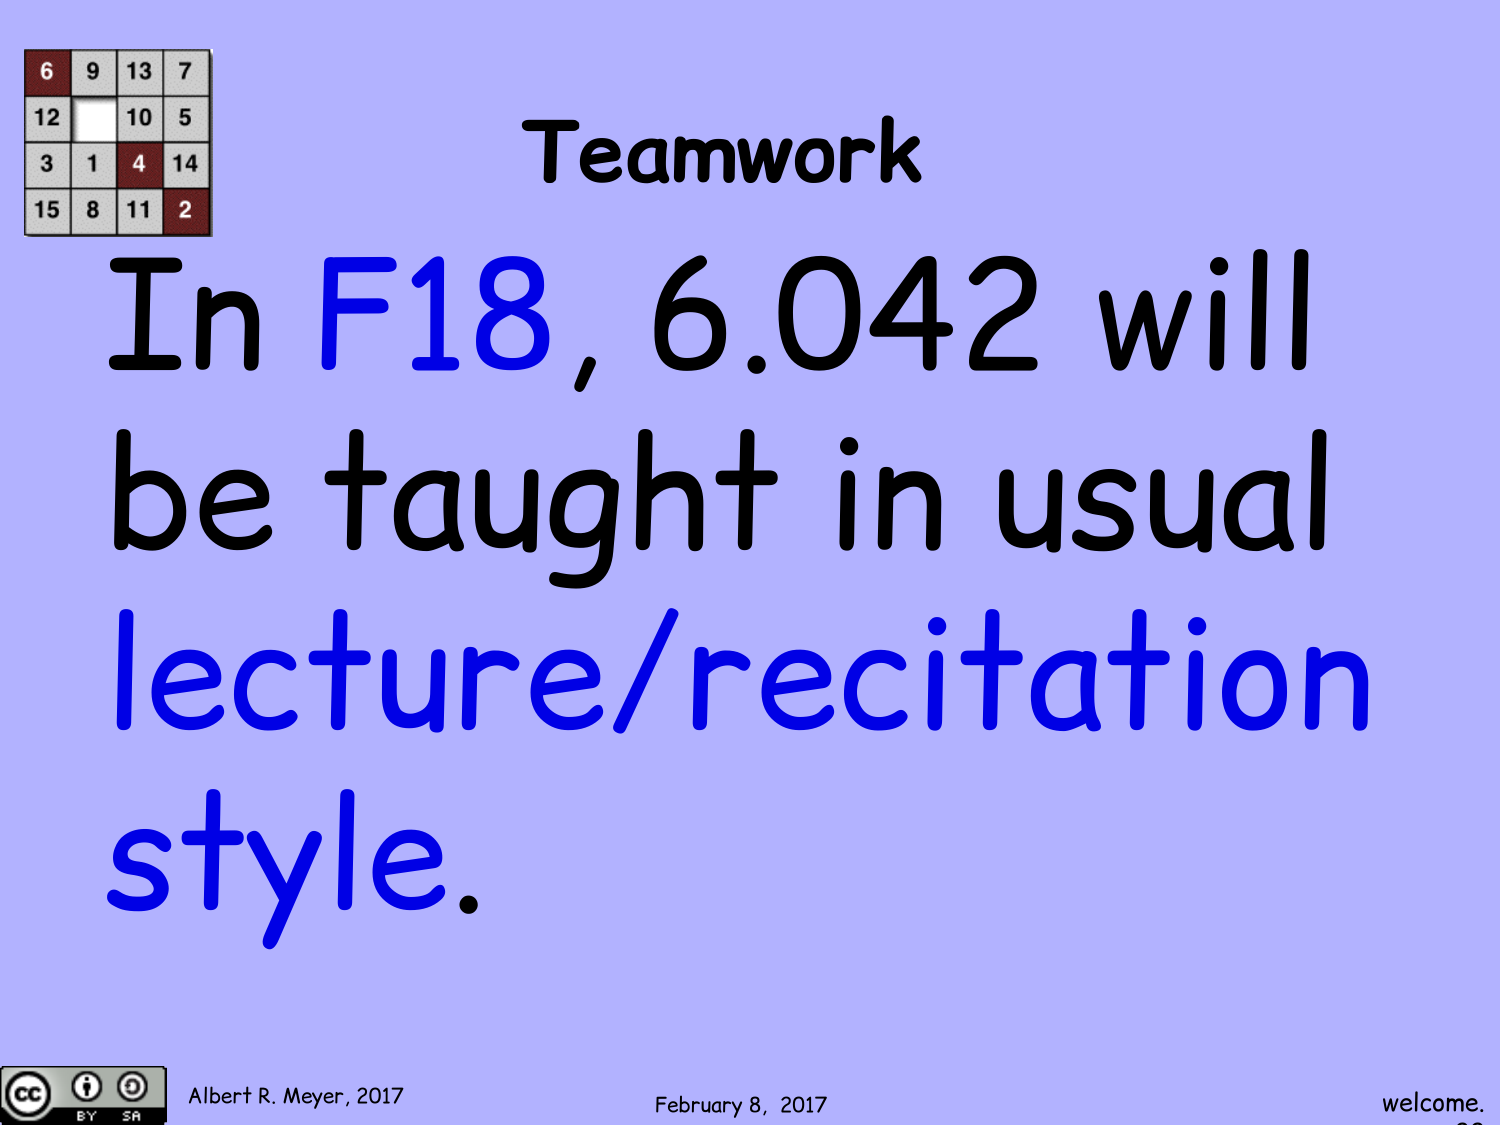

# Teamwork
In F18, 6.042 will
be taught in usual
lecture/recitation
style.

welcome.22